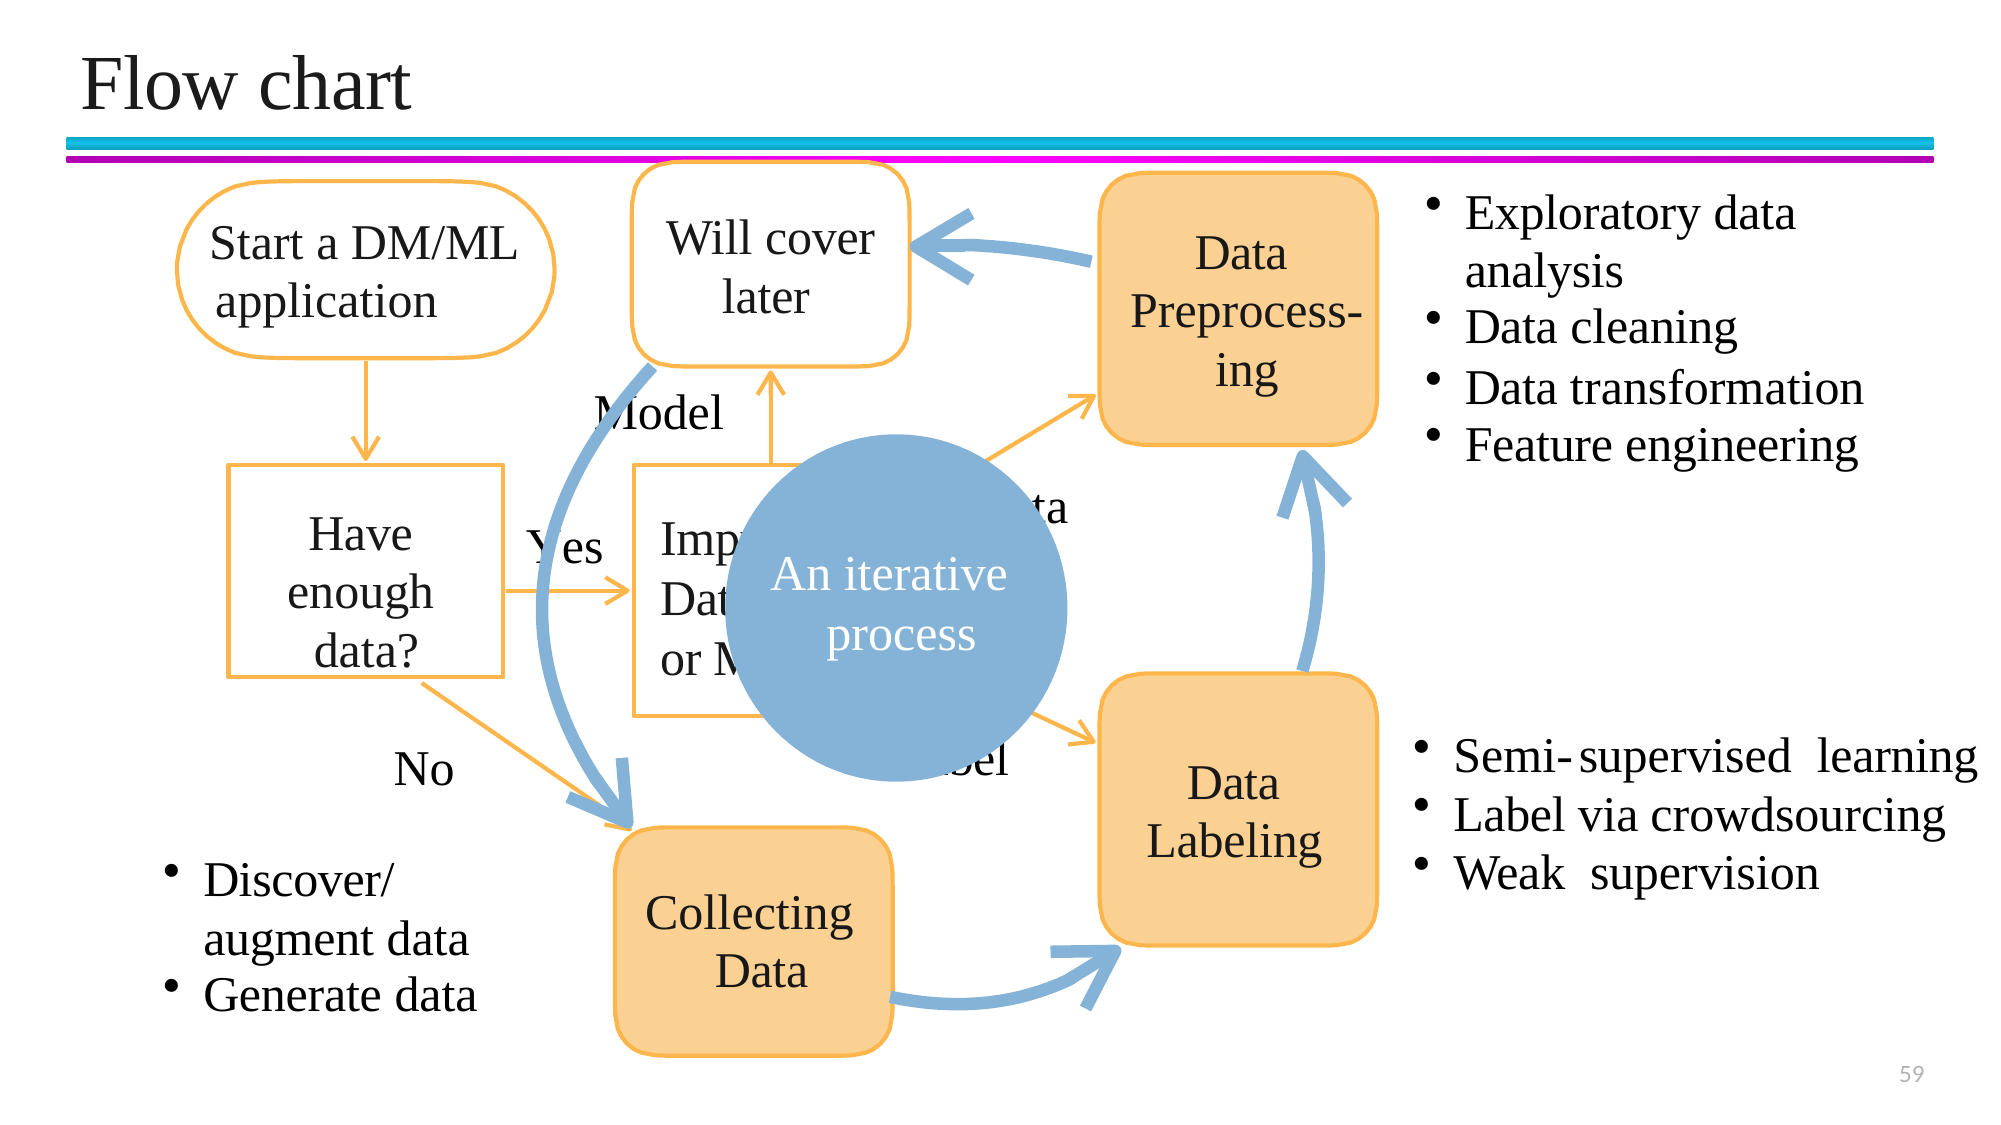

# Flow chart

Exploratory data  analysis
Data cleaning
Data transformation
Feature engineering

Will cover  later
Start a DM/ML  application

An iterative   process
Data  Preprocess-ing

Model
Have  enough  data?

Data
Improve Data, Label or Model ?
Yes

Semi- supervised  learning
Label via crowdsourcing
Weak  supervision
Label
No
Data  Labeling

Discover/  augment data
Generate data
Collecting  Data
59